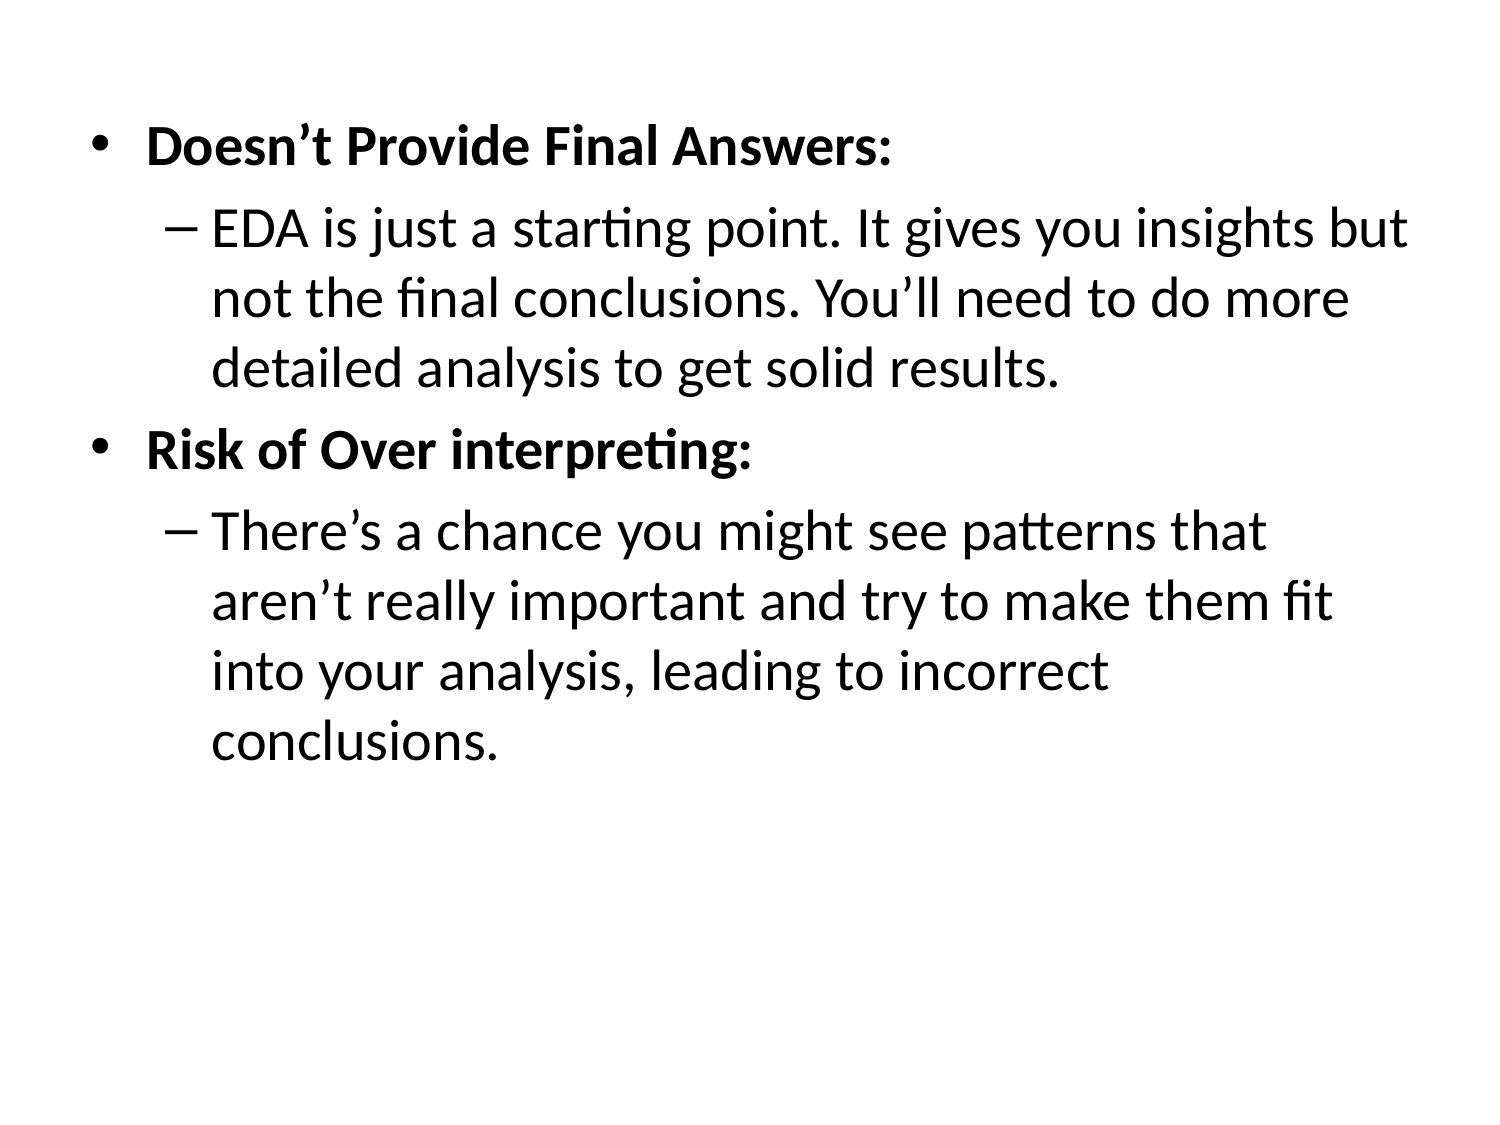

Doesn’t Provide Final Answers:
EDA is just a starting point. It gives you insights but not the final conclusions. You’ll need to do more detailed analysis to get solid results.
Risk of Over interpreting:
There’s a chance you might see patterns that aren’t really important and try to make them fit into your analysis, leading to incorrect conclusions.